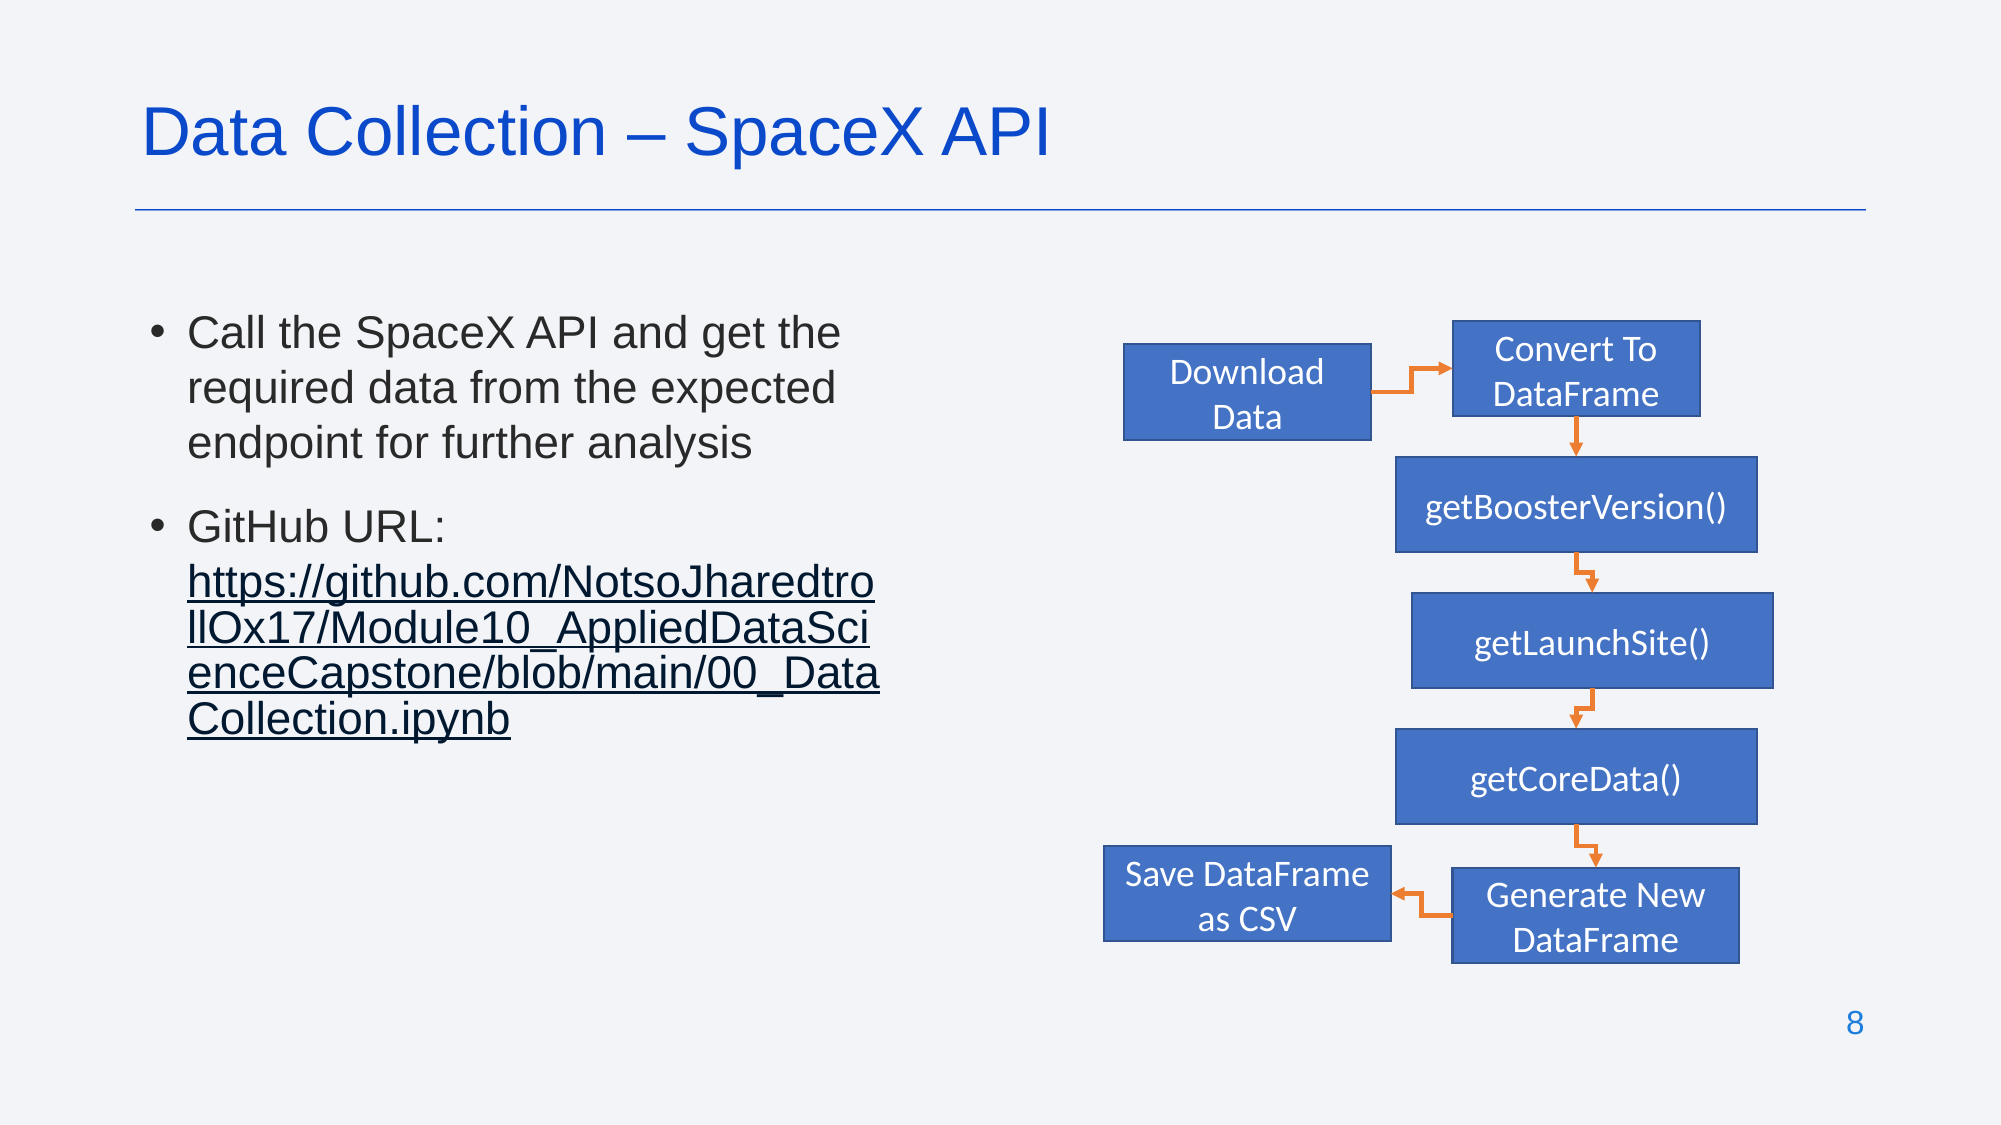

Data Collection – SpaceX API
Call the SpaceX API and get the required data from the expected endpoint for further analysis
GitHub URL: https://github.com/NotsoJharedtrollOx17/Module10_AppliedDataScienceCapstone/blob/main/00_DataCollection.ipynb

Convert To DataFrame
Download Data
getBoosterVersion()
getLaunchSite()
getCoreData()
Save DataFrame as CSV
Generate New DataFrame
8